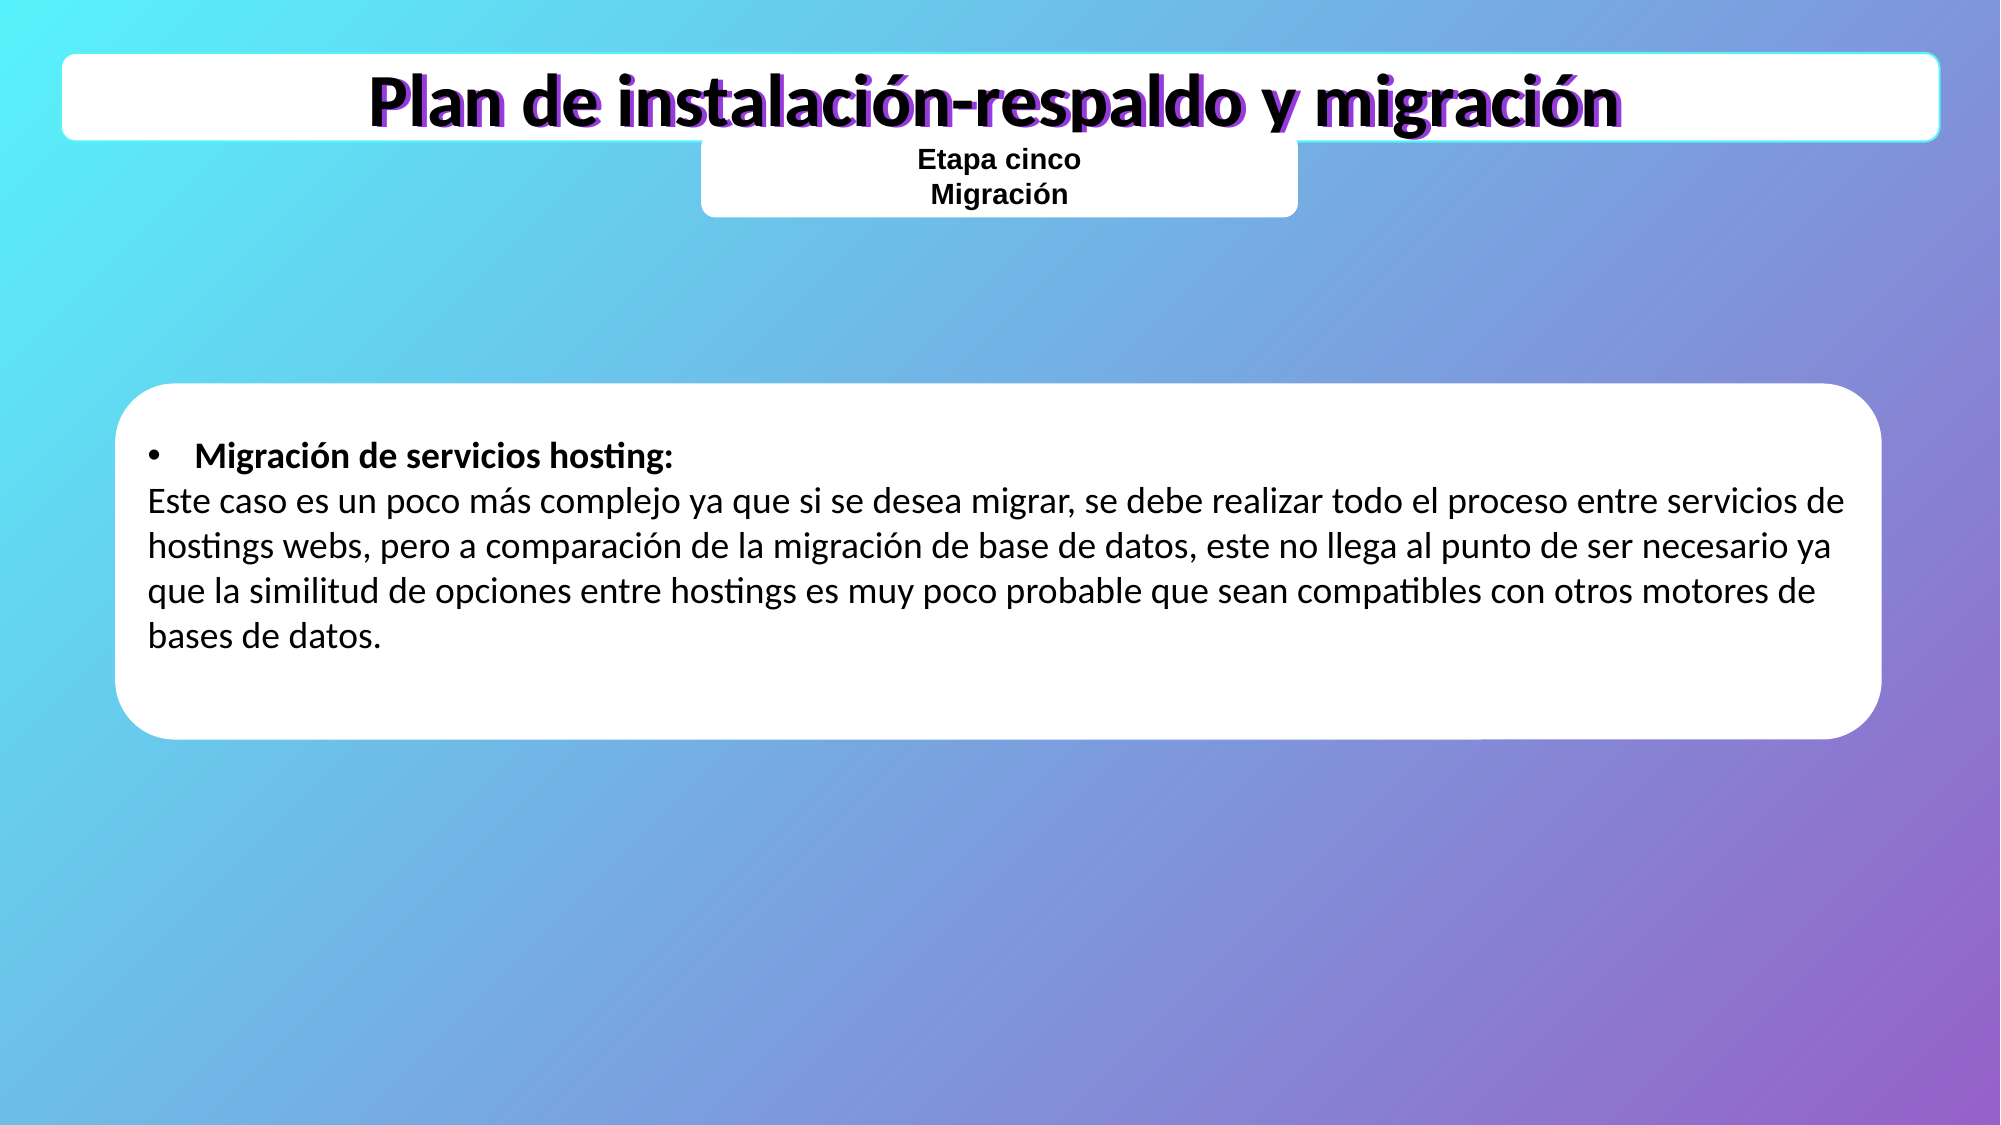

Plan de instalación-respaldo y migración
Plan de instalación-respaldo y migración
Etapa cinco
Migración
Migración de servicios hosting:
Este caso es un poco más complejo ya que si se desea migrar, se debe realizar todo el proceso entre servicios de hostings webs, pero a comparación de la migración de base de datos, este no llega al punto de ser necesario ya que la similitud de opciones entre hostings es muy poco probable que sean compatibles con otros motores de bases de datos.